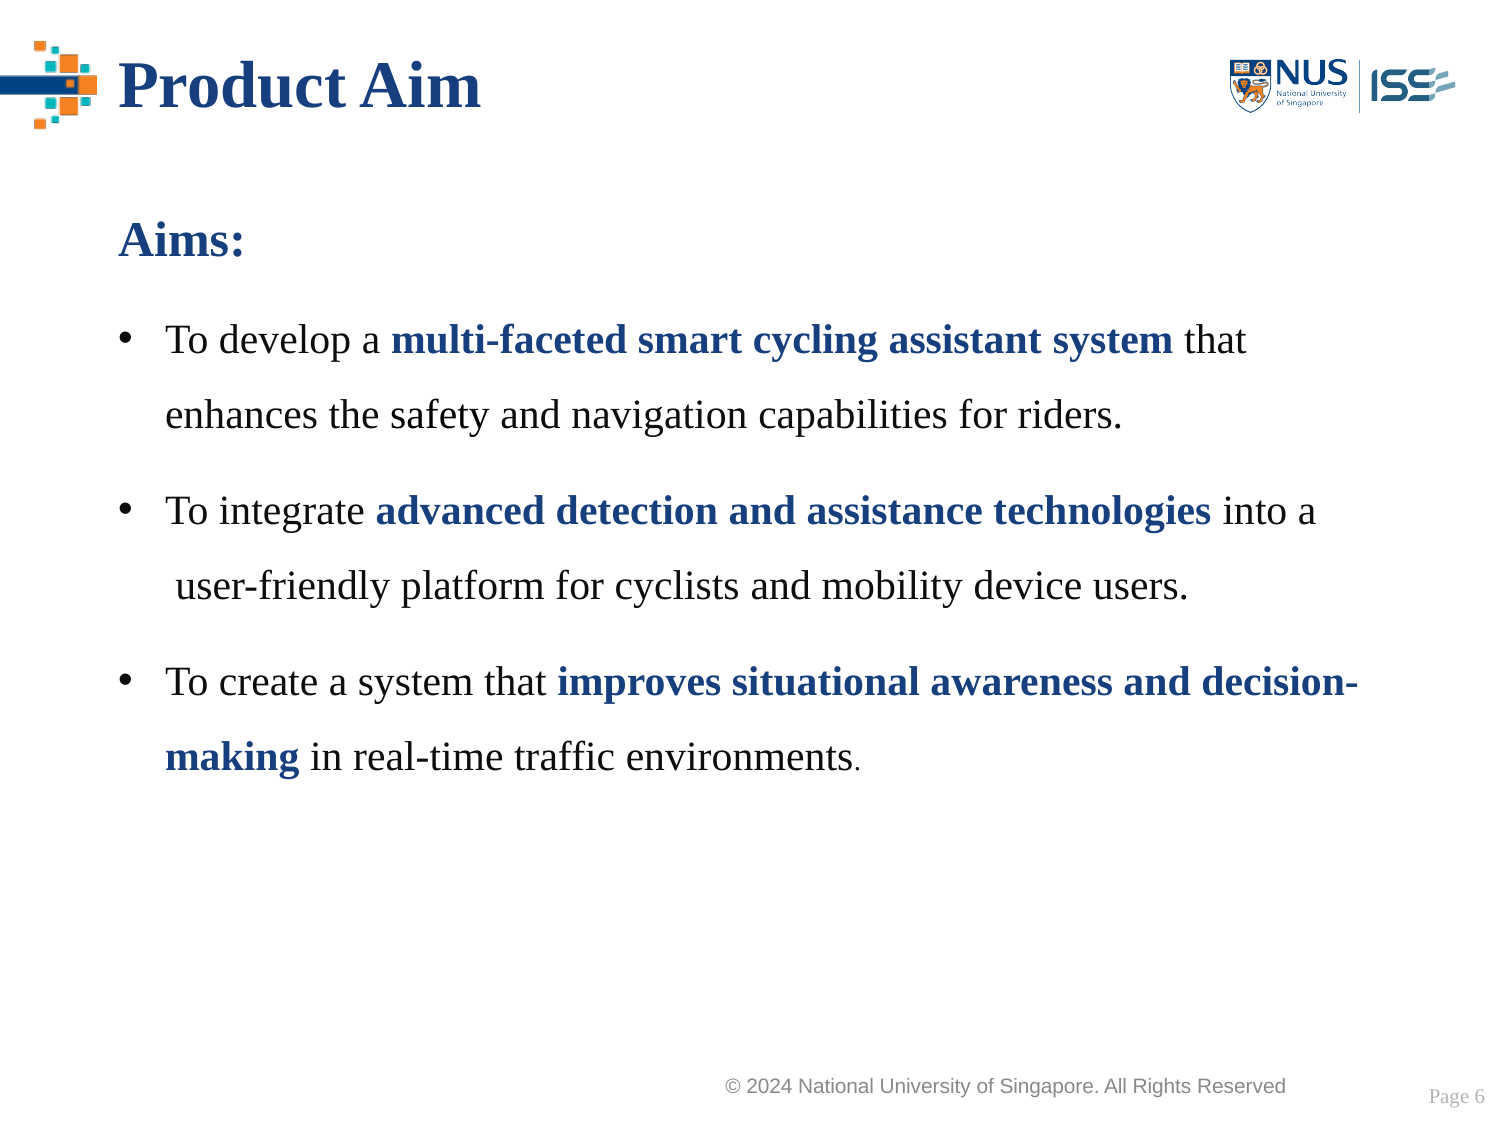

# Product Aim
Aims:
To develop a multi-faceted smart cycling assistant system that enhances the safety and navigation capabilities for riders.
To integrate advanced detection and assistance technologies into a  user-friendly platform for cyclists and mobility device users.
To create a system that improves situational awareness and decision-making in real-time traffic environments.

Page 6